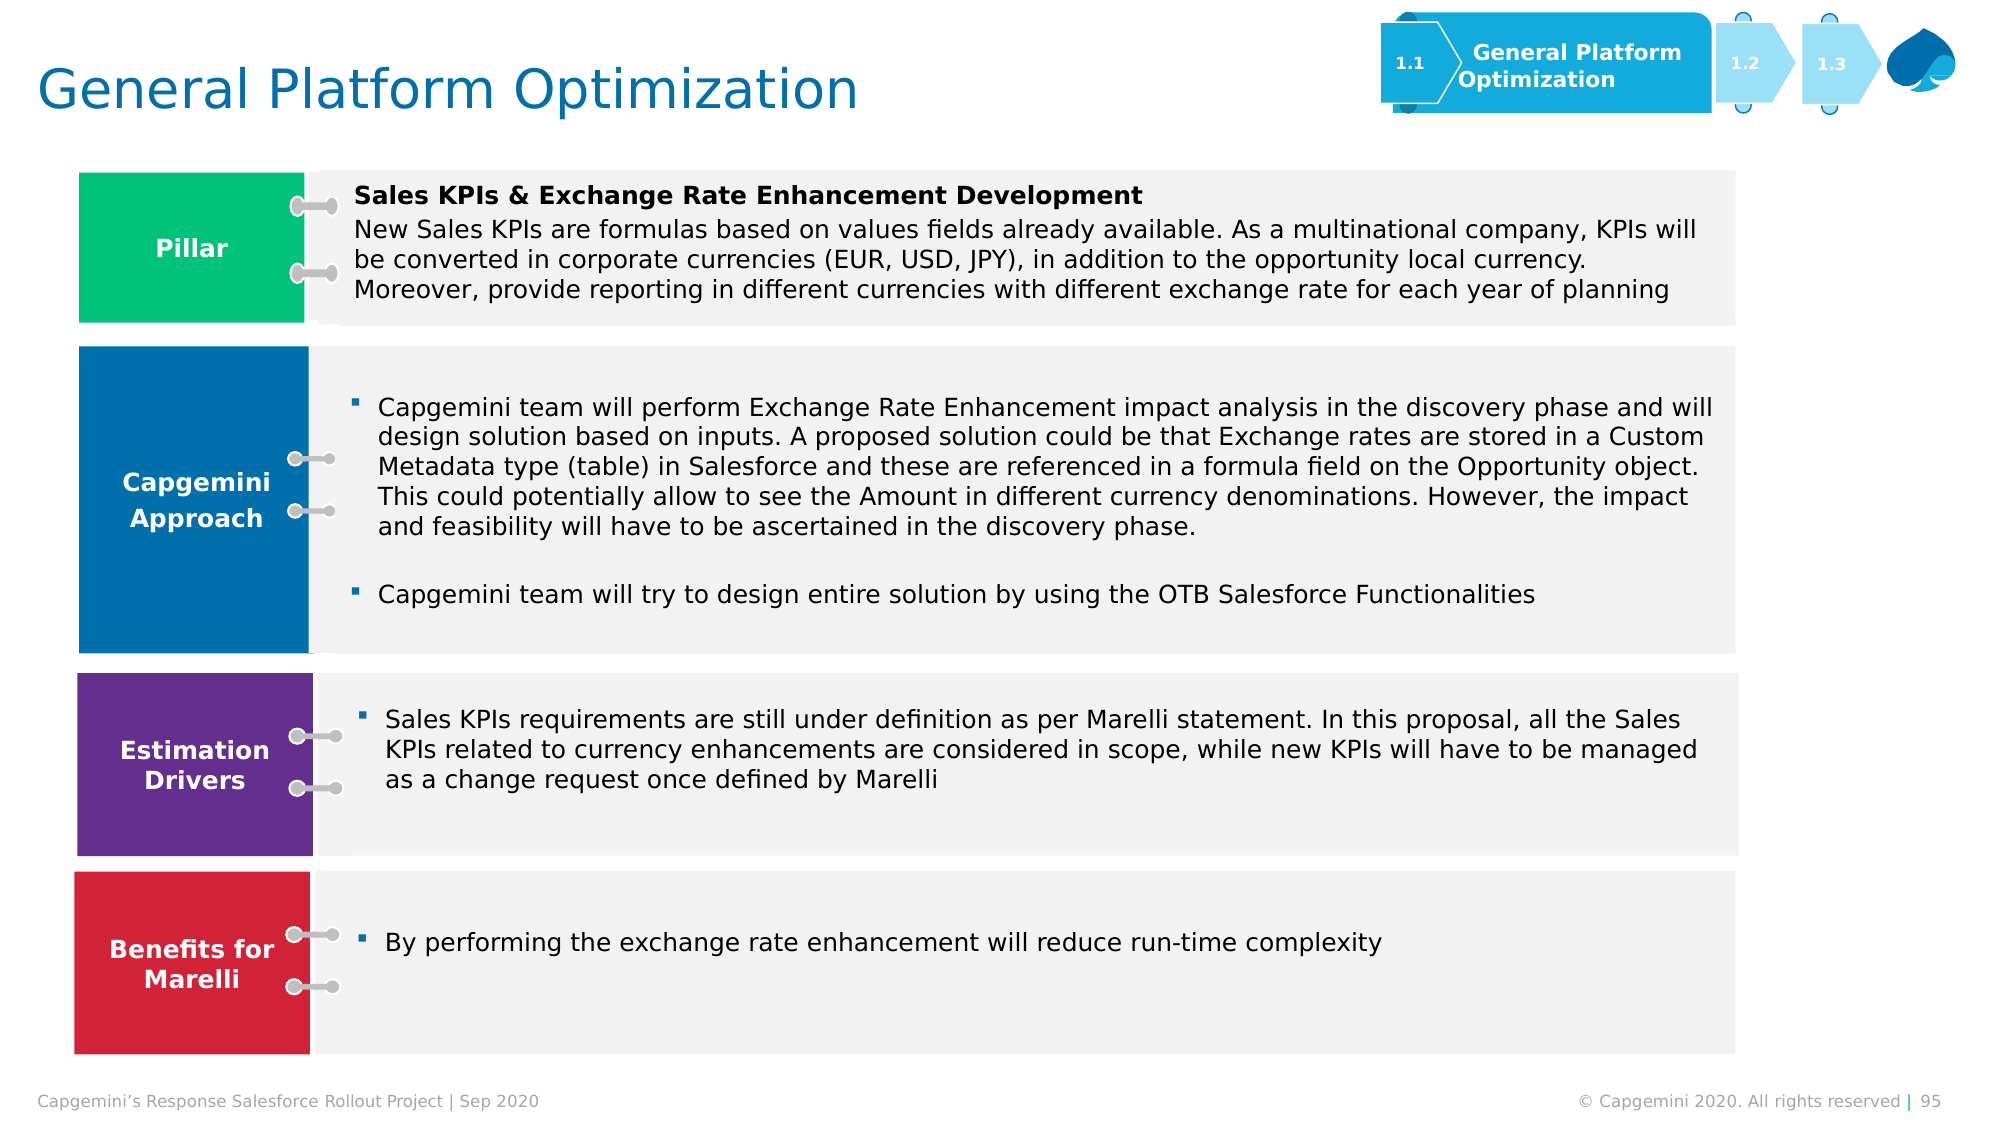

General Platform
Optimization
1.1
1.2
1.3
General Platform Optimization

Salesforce: Service Cloud – FSL - CPQ
XStore

Sales KPIs & Exchange Rate Enhancement Development
New Sales KPIs are formulas based on values fields already available. As a multinational company, KPIs will be converted in corporate currencies (EUR, USD, JPY), in addition to the opportunity local currency. Moreover, provide reporting in different currencies with different exchange rate for each year of planning
Pillar

Capgemini team will perform Exchange Rate Enhancement impact analysis in the discovery phase and will design solution based on inputs. A proposed solution could be that Exchange rates are stored in a Custom Metadata type (table) in Salesforce and these are referenced in a formula field on the Opportunity object. This could potentially allow to see the Amount in different currency denominations. However, the impact and feasibility will have to be ascertained in the discovery phase.

Capgemini team will try to design entire solution by using the OTB Salesforce Functionalities
Capgemini
Approach
Hypercare (post go live support)
Maintenance – Short term
Application Maintenance Service – Long term

Sales KPIs requirements are still under definition as per Marelli statement. In this proposal, all the Sales KPIs related to currency enhancements are considered in scope, while new KPIs will have to be managed as a change request once defined by Marelli

Estimation Drivers

By performing the exchange rate enhancement will reduce run-time complexity

Benefits for Marelli

Capgemini’s Response Salesforce Rollout Project | Sep 2020
© Capgemini 2020. All rights reserved | 95